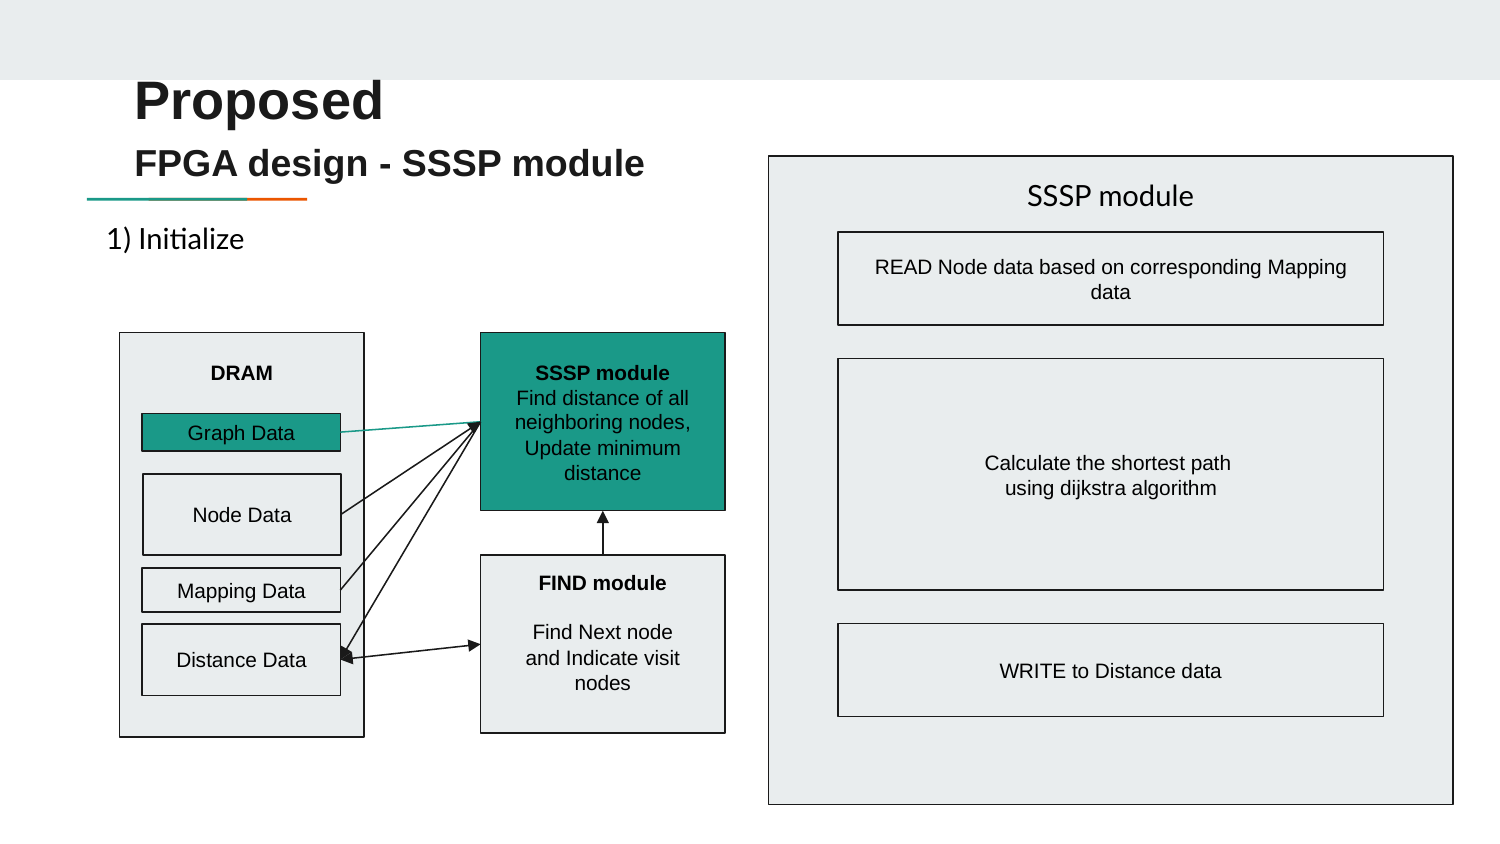

# Proposed
FPGA design - SSSP module

SSSP module
1) Initialize
READ Node data based on corresponding Mapping data
DRAM

SSSP module
Find distance of all neighboring nodes,
Update minimum distance
Calculate the shortest path
using dijkstra algorithm
Graph Data
Node Data
FIND module

Find Next node
and Indicate visit nodes

Mapping Data
Distance Data
WRITE to Distance data